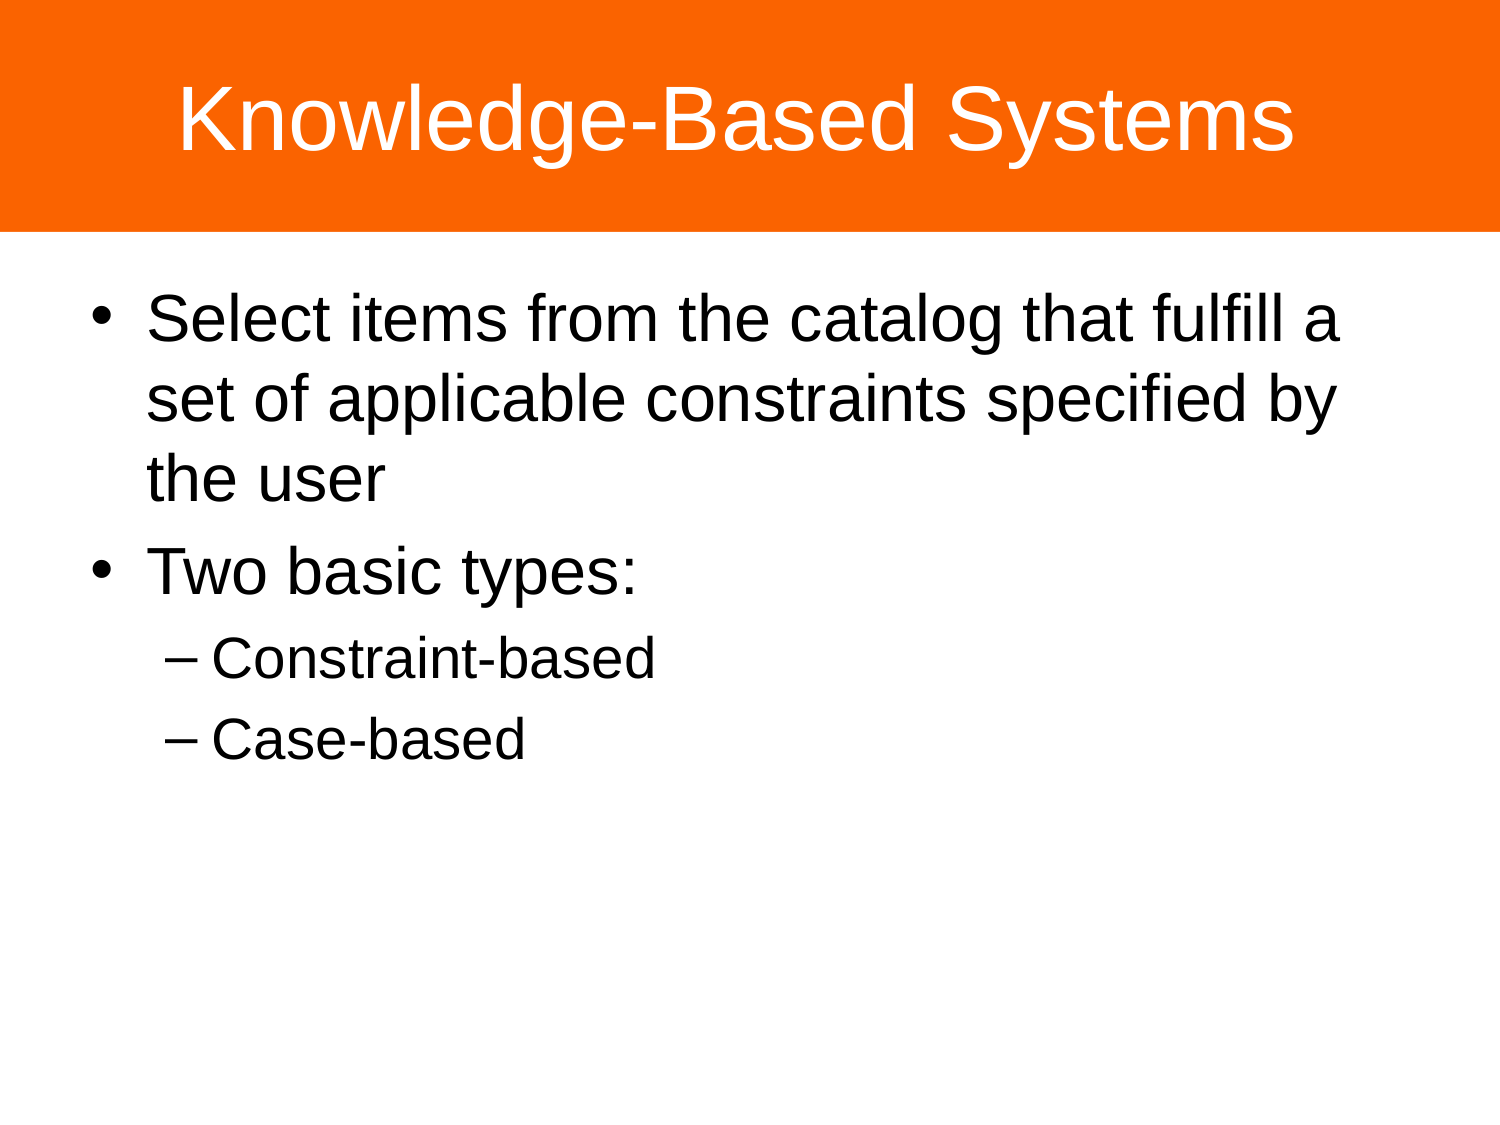

# Knowledge-Based Systems
Select items from the catalog that fulfill a set of applicable constraints specified by the user
Two basic types:
Constraint-based
Case-based